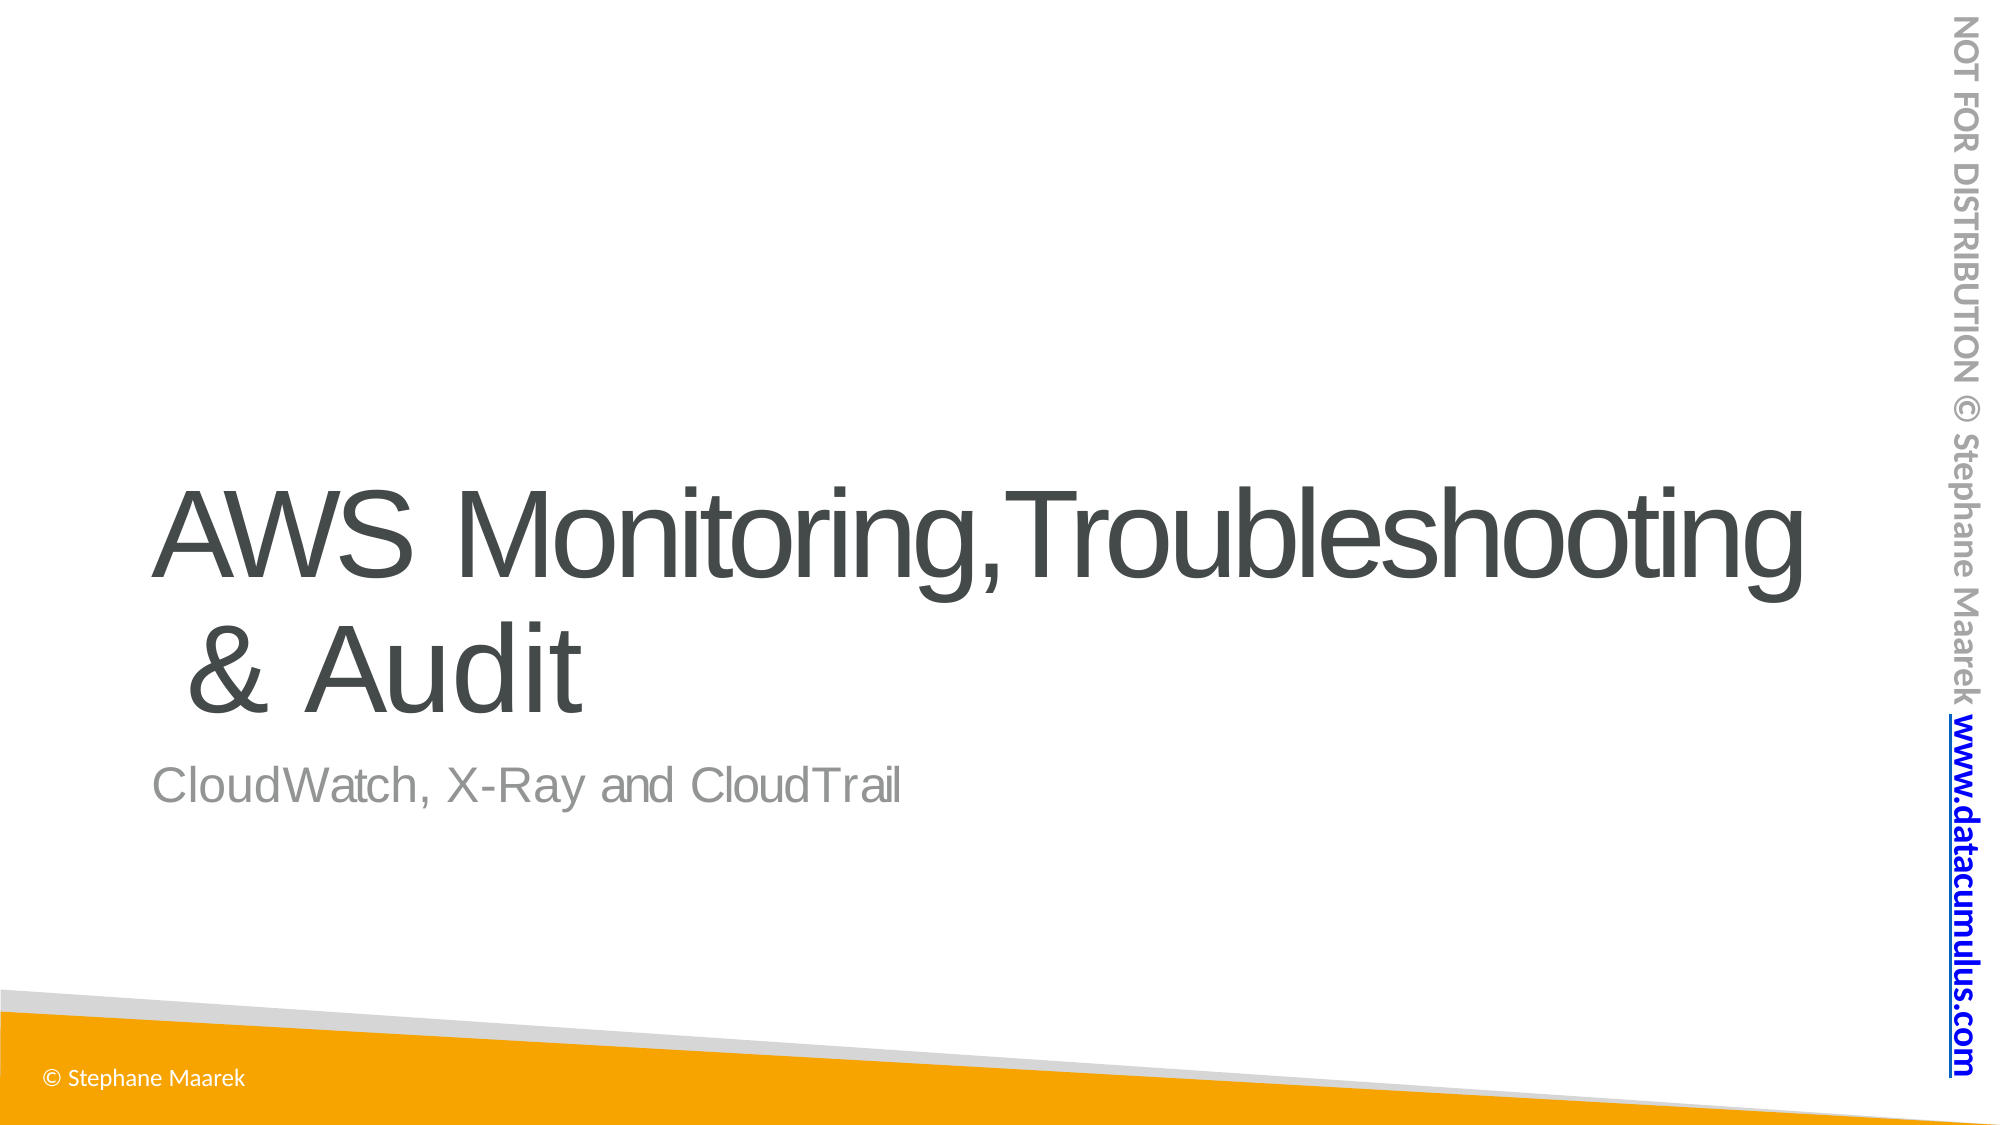

NOT FOR DISTRIBUTION © Stephane Maarek www.datacumulus.com
# AWS Monitoring,Troubleshooting  & Audit
CloudWatch, X-Ray and CloudTrail
© Stephane Maarek